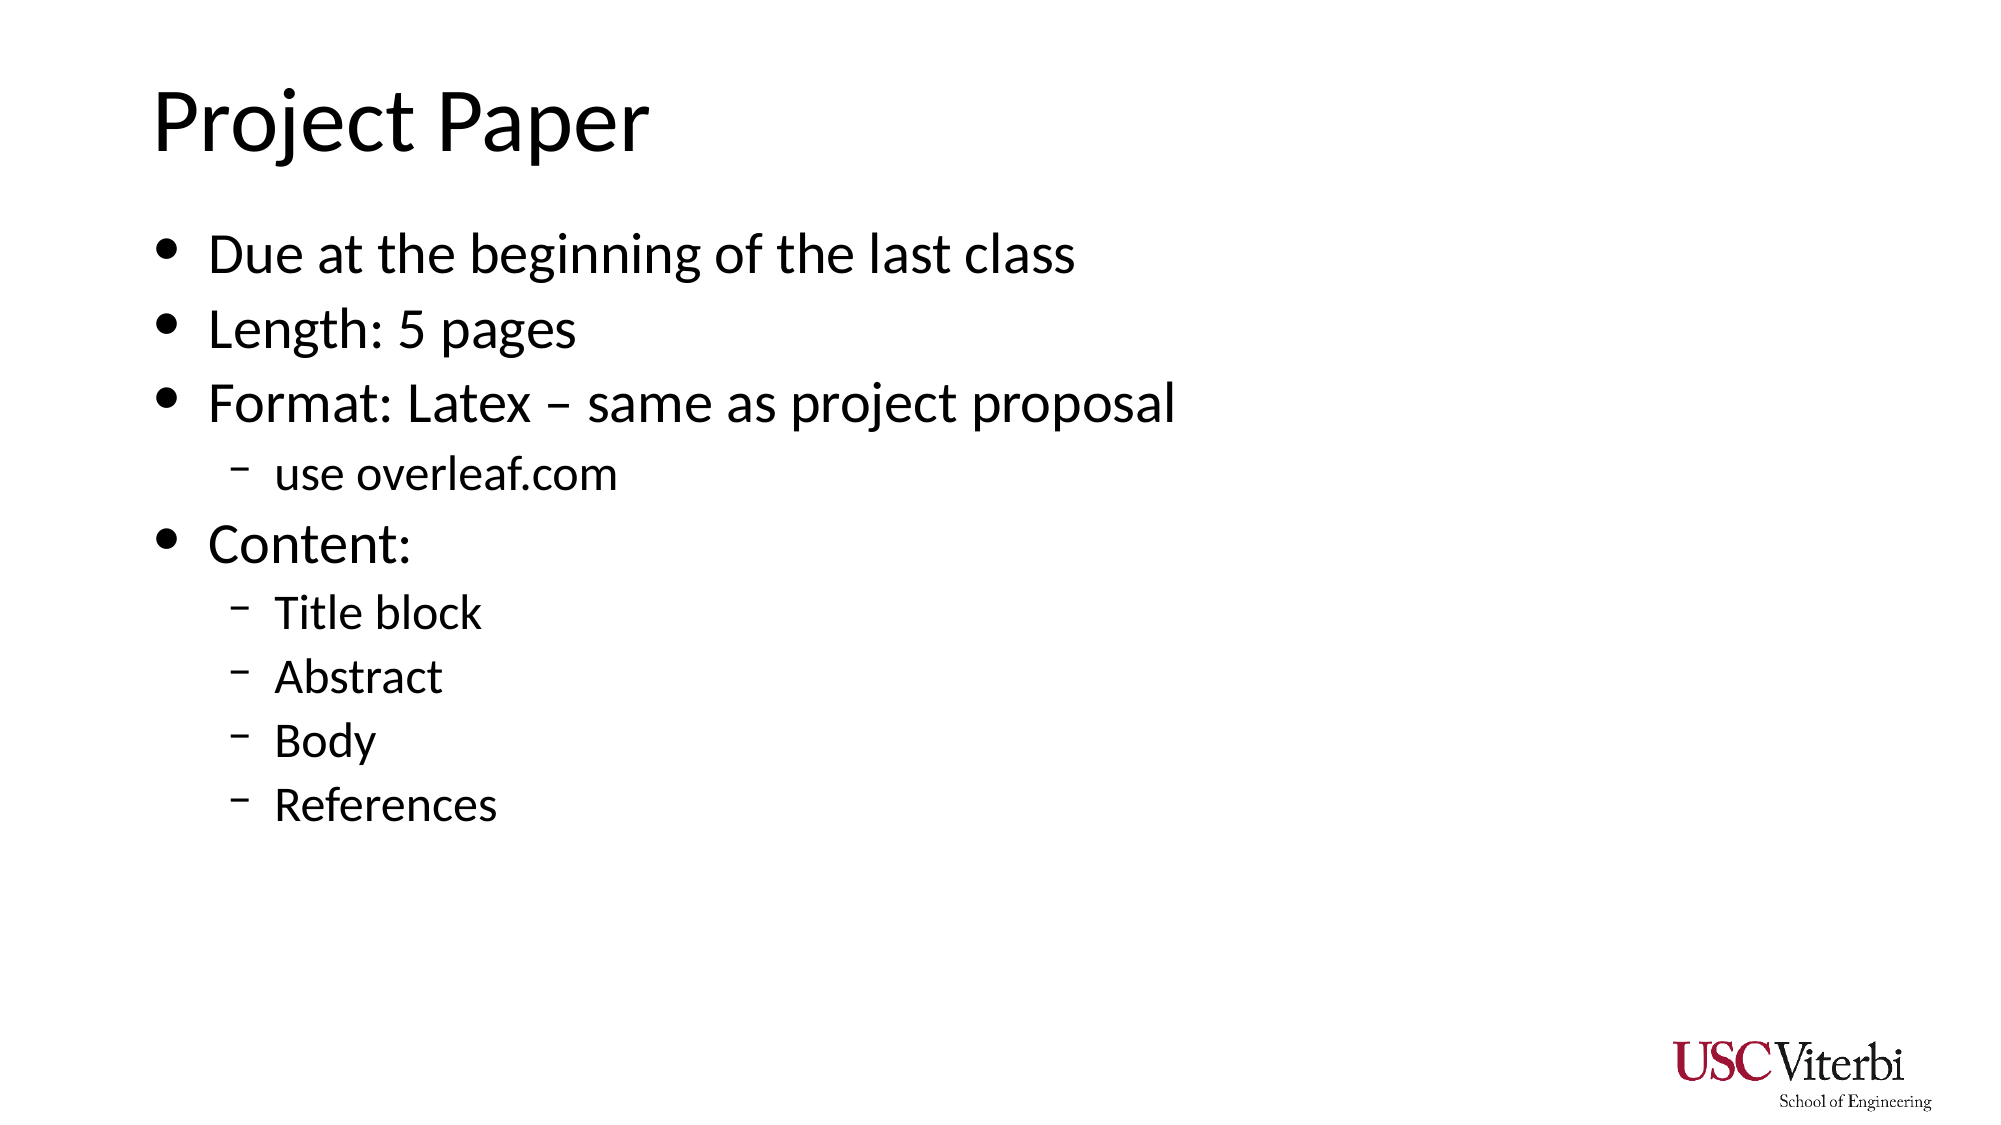

# Project Paper
Due at the beginning of the last class
Length: 5 pages
Format: Latex – same as project proposal
use overleaf.com
Content:
Title block
Abstract
Body
References